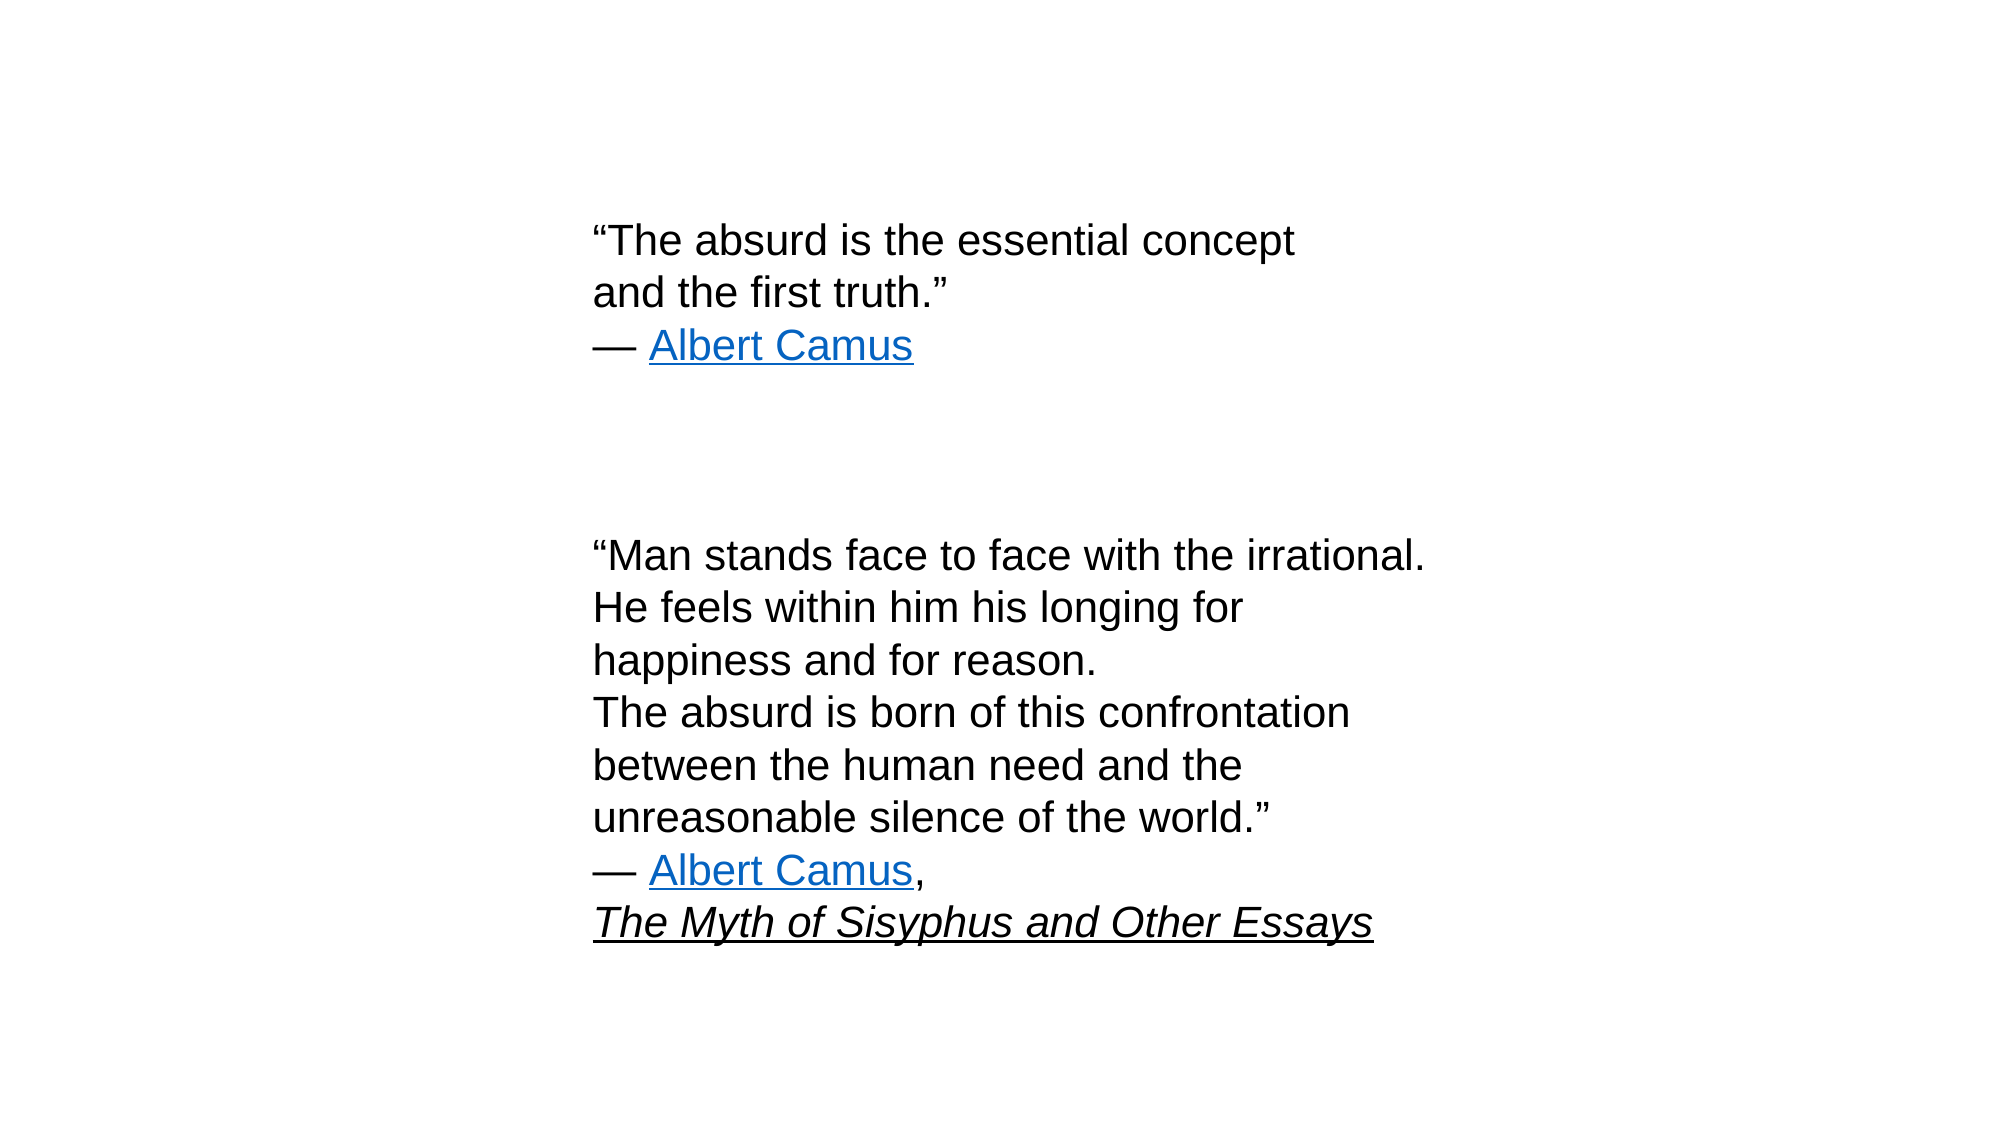

“The absurd is the essential concept
and the first truth.”
― Albert Camus

“Man stands face to face with the irrational.
He feels within him his longing for
happiness and for reason.
The absurd is born of this confrontation
between the human need and the
unreasonable silence of the world.”
― Albert Camus,
The Myth of Sisyphus and Other Essays